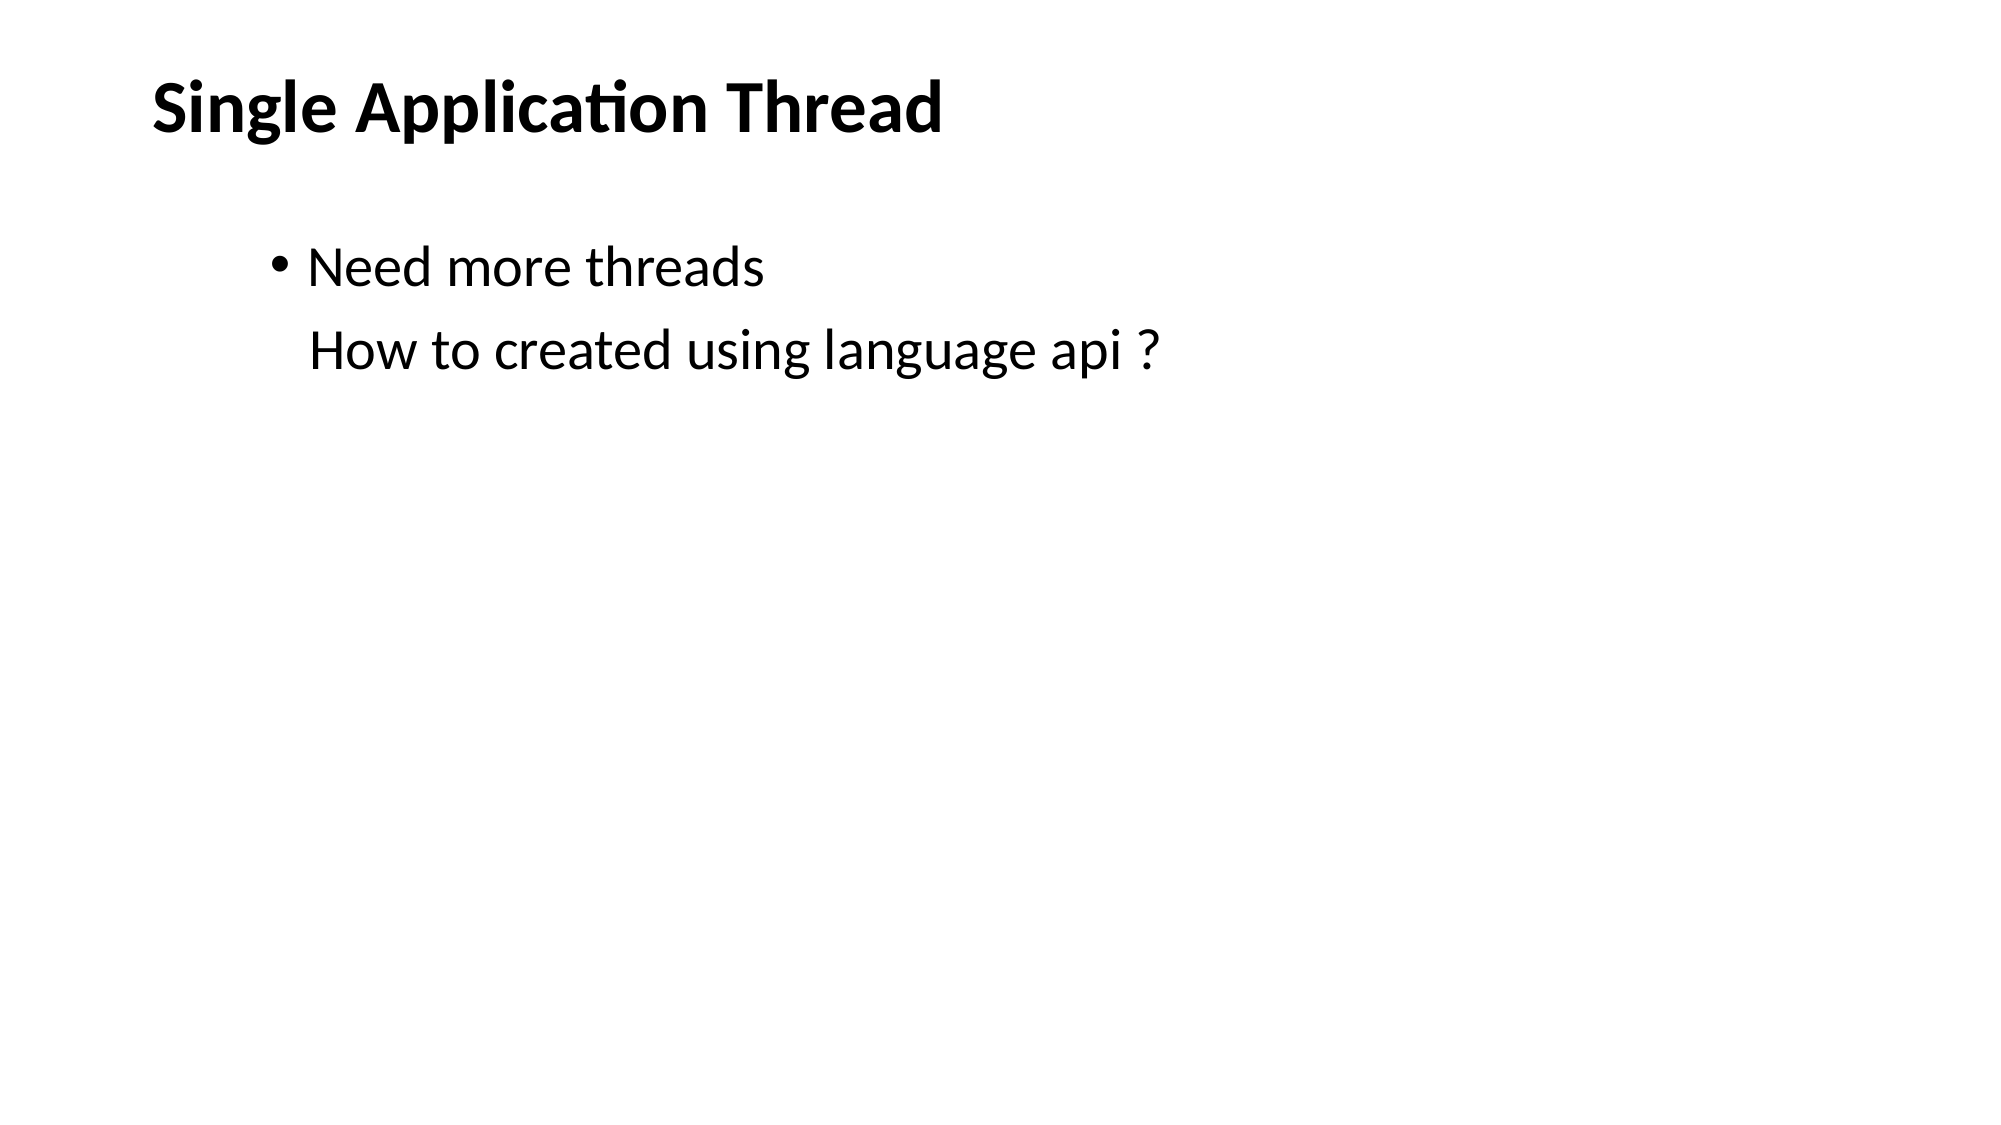

# Single Application Thread
Need more threads
   How to created using language api ?